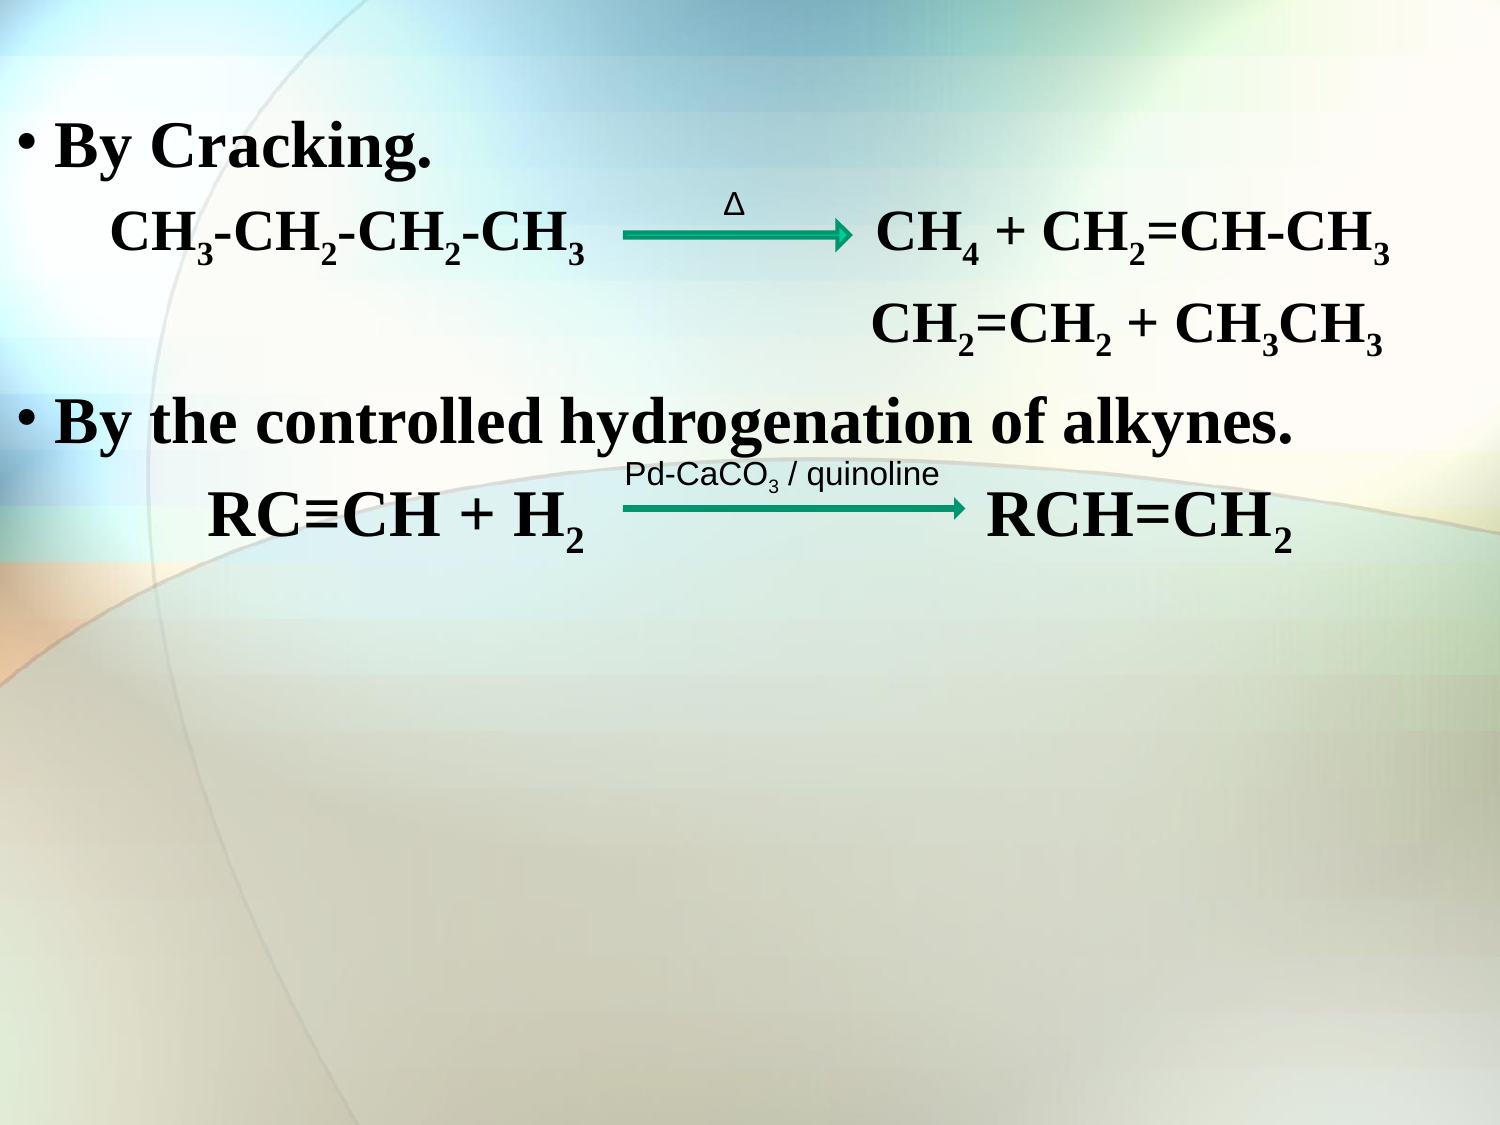

By Cracking.
CH3-CH2-CH2-CH3                    CH4 + CH2=CH-CH3
                                                    CH2=CH2 + CH3CH3
 By the controlled hydrogenation of alkynes.
RC≡CH + H2                        RCH=CH2
 ∆

 Pd-CaCO3 / quinoline